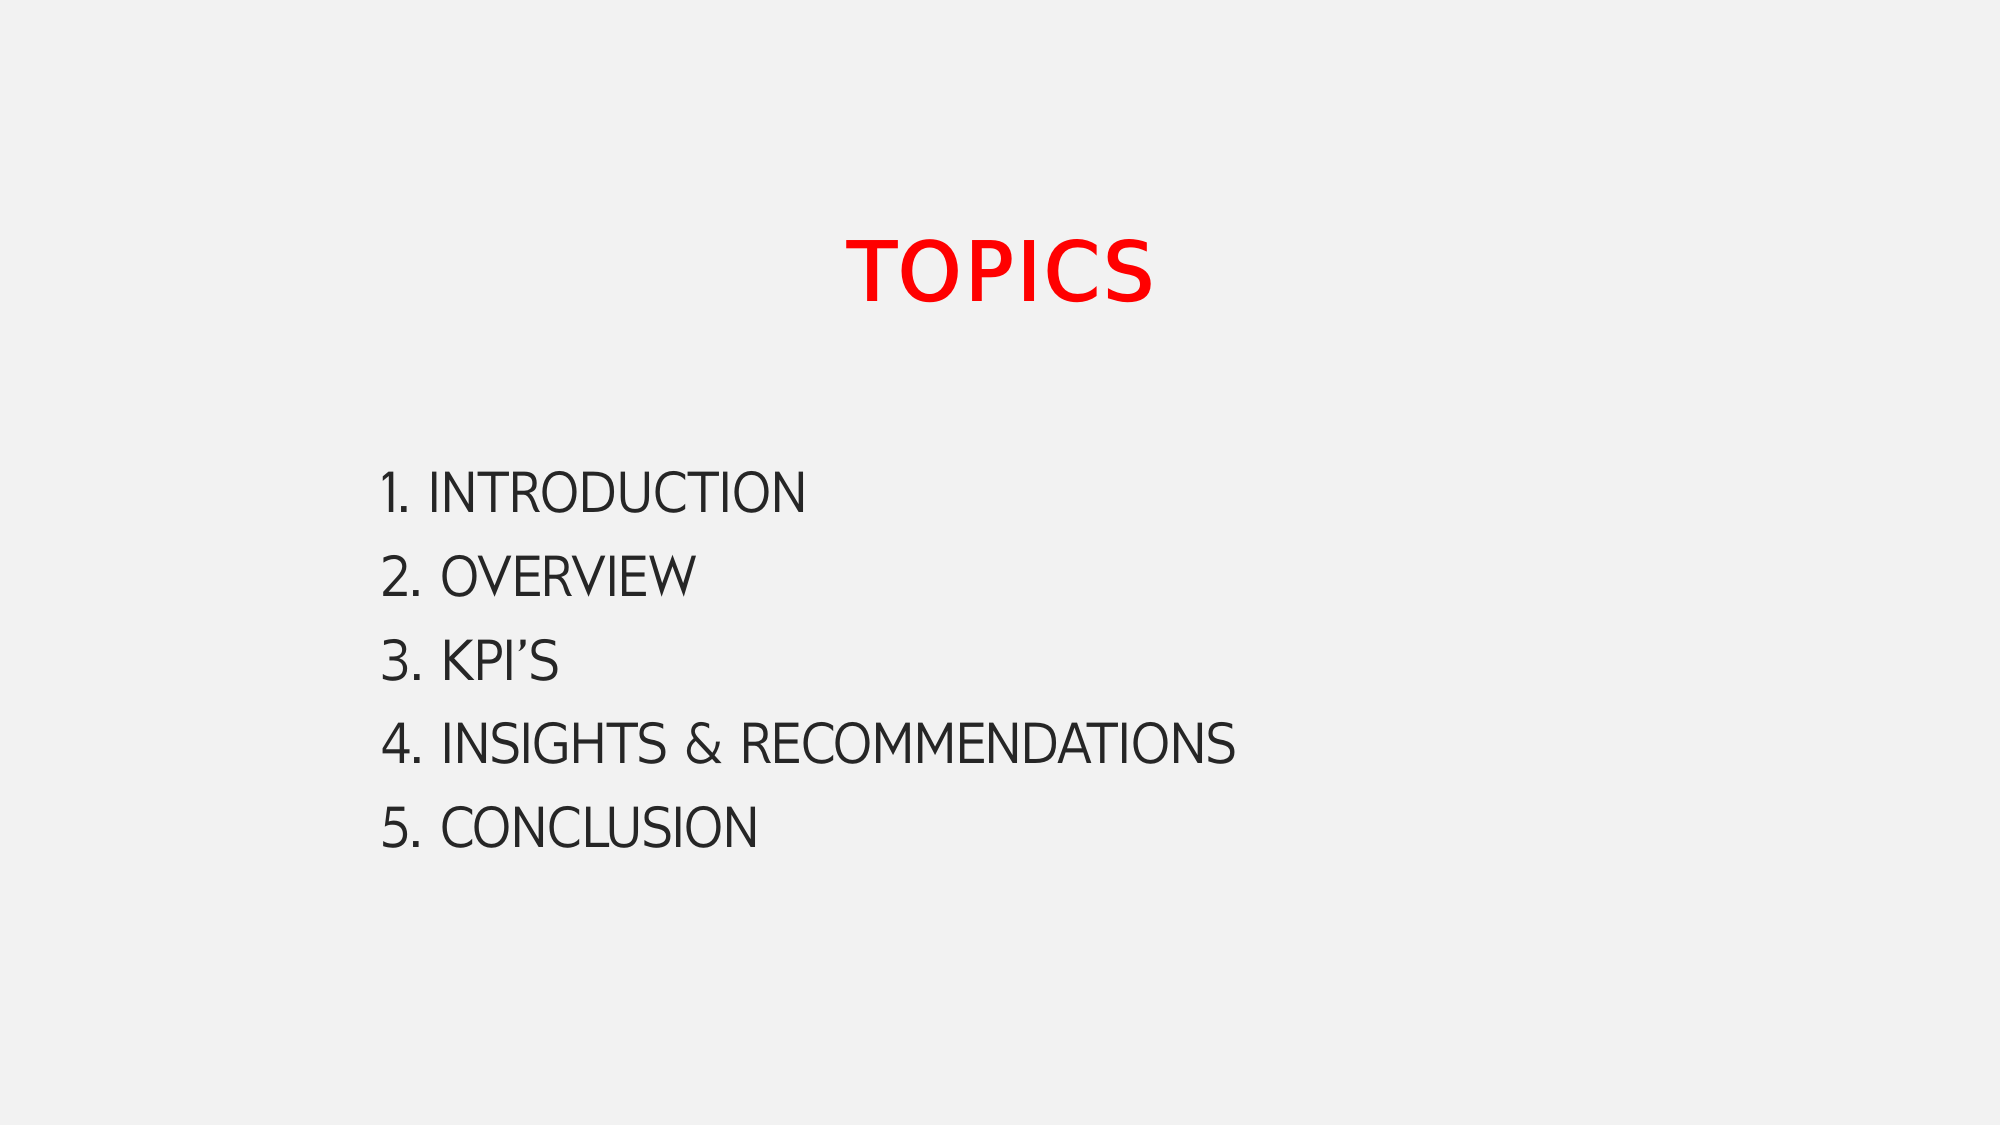

# TOPICS
1. INTRODUCTION
2. OVERVIEW
3. KPI’S
4. INSIGHTS & RECOMMENDATIONS
5. CONCLUSION